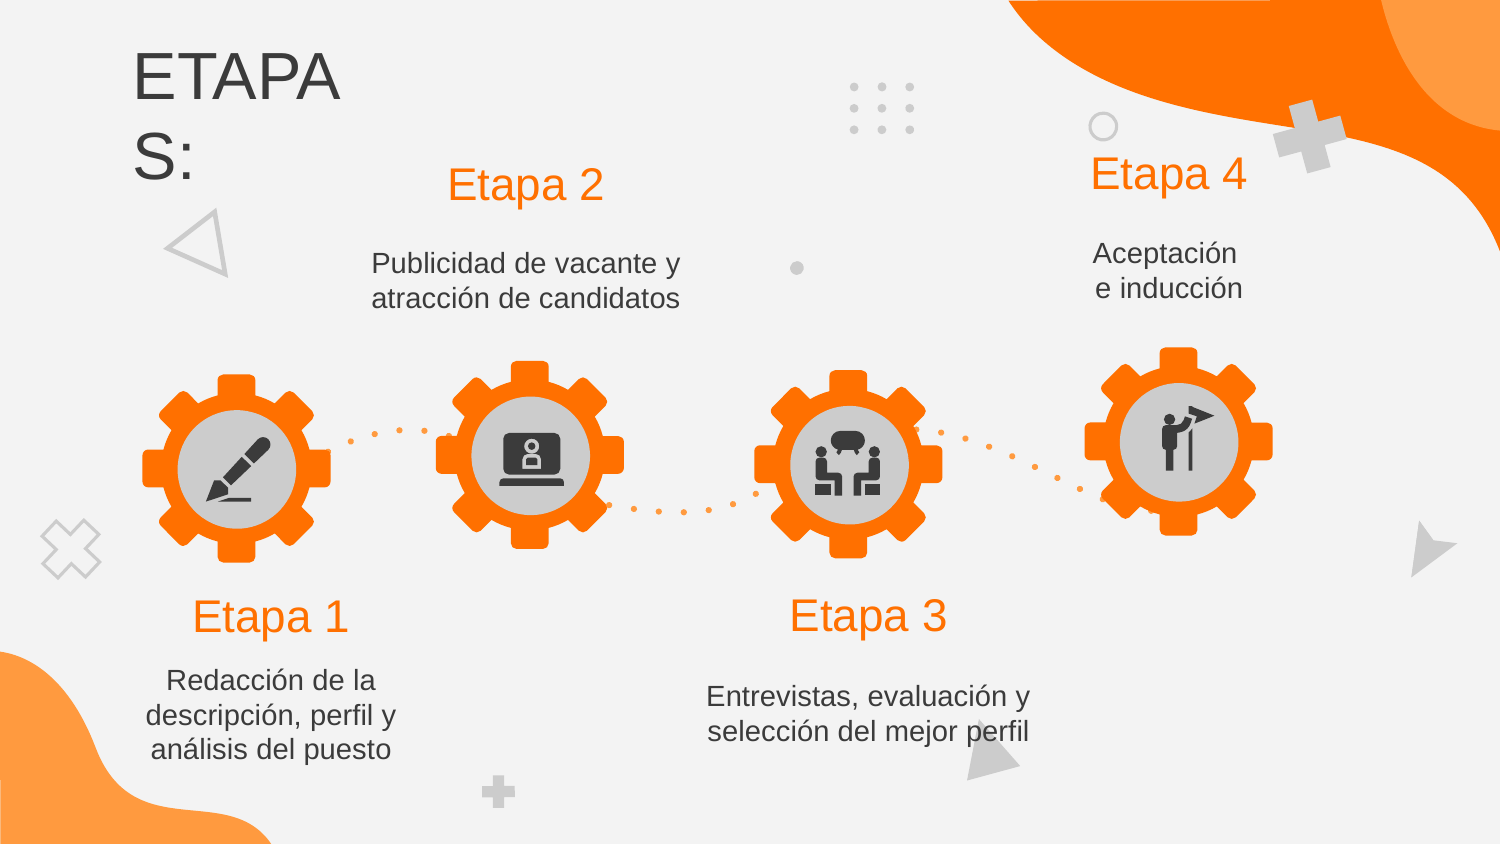

# ETAPAS:

Etapa 4
Etapa 2
Aceptación
e inducción
Publicidad de vacante y atracción de candidatos

Etapa 3
Etapa 1
Entrevistas, evaluación y selección del mejor perfil
Redacción de la descripción, perfil y análisis del puesto